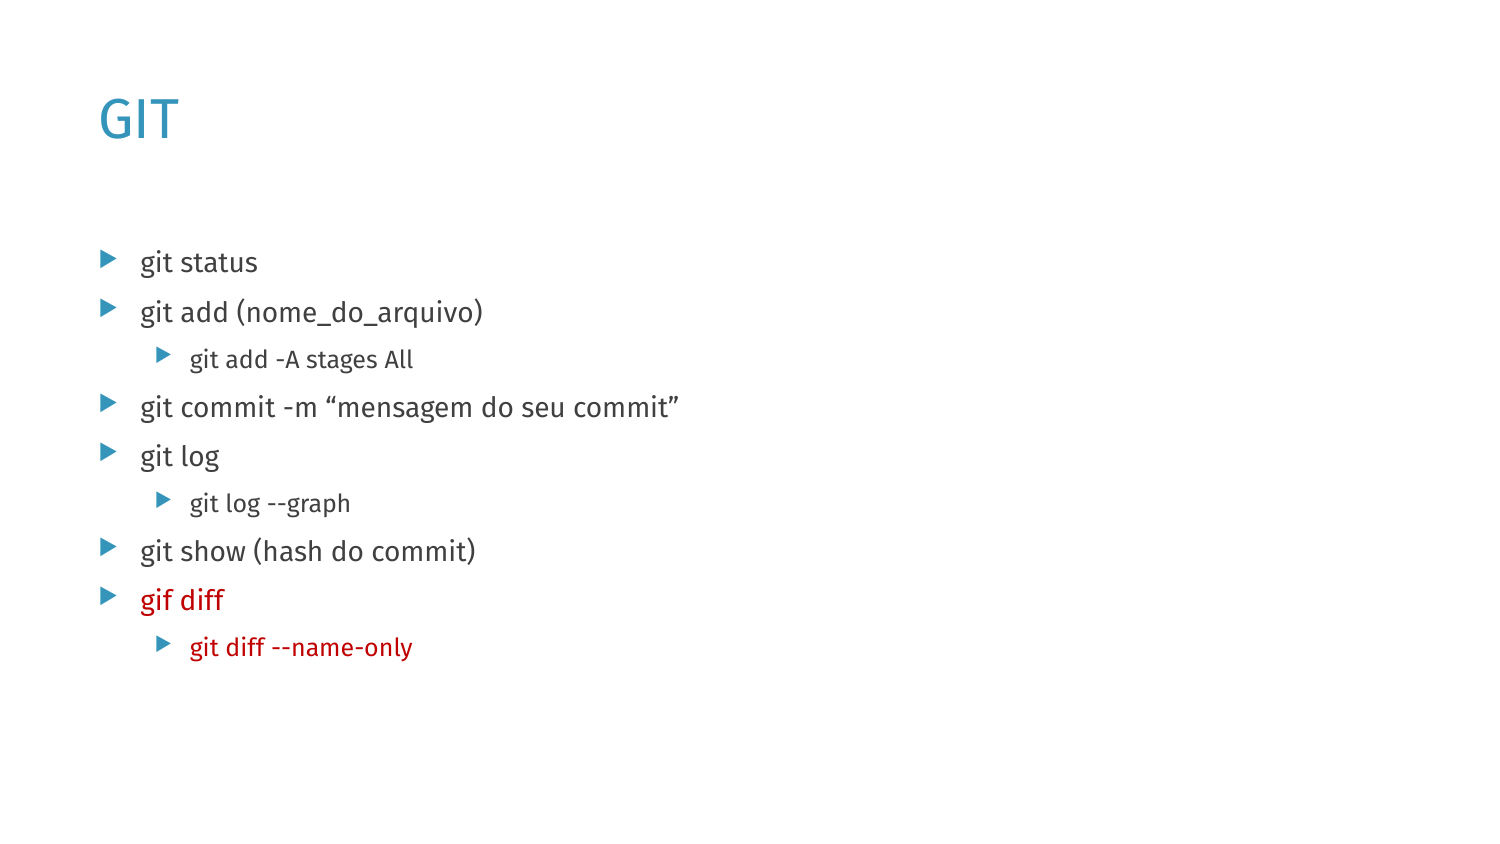

# GIT
git status
git add (nome_do_arquivo)
git add -A stages All
git commit -m “mensagem do seu commit”
git log
git log --graph
git show (hash do commit)
gif diff
git diff --name-only